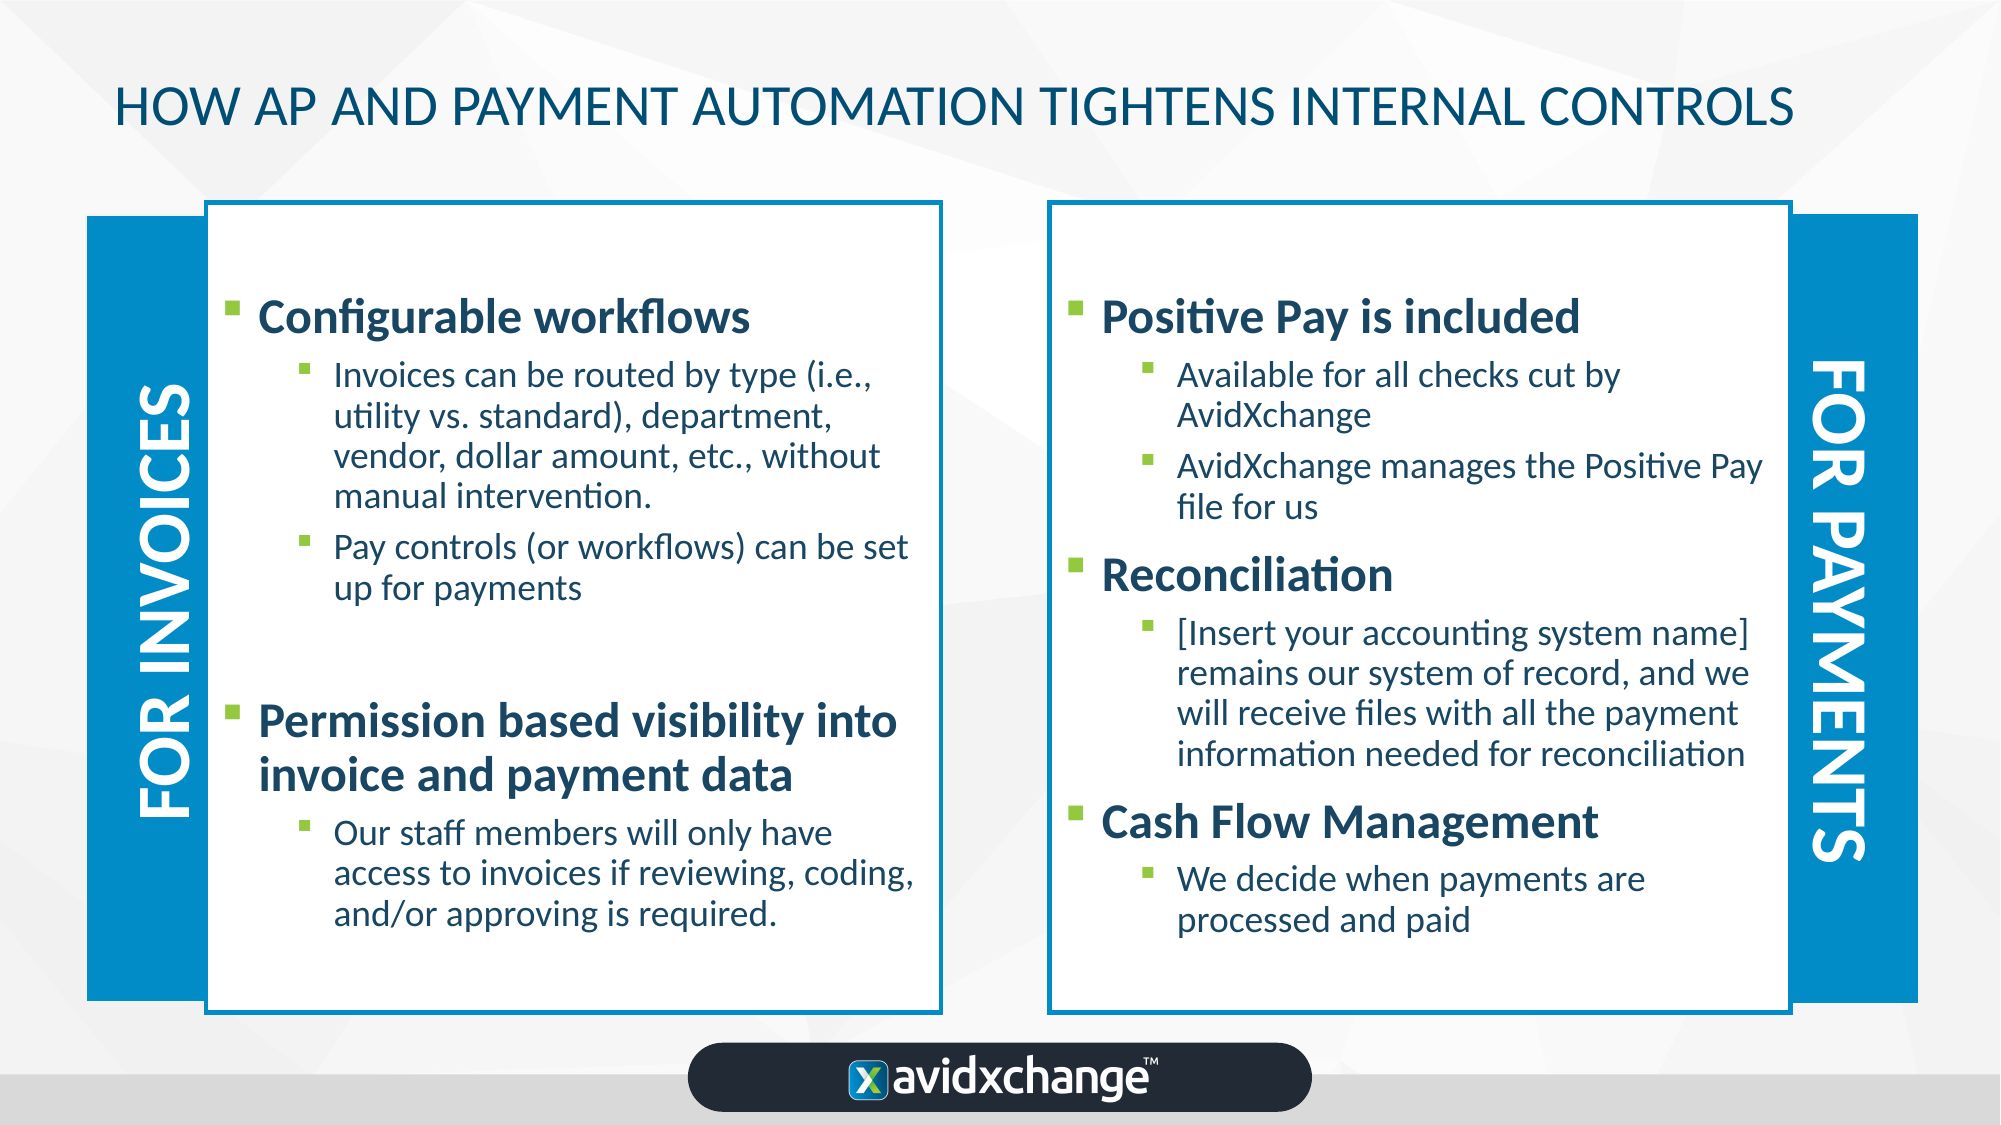

# HOW AP AND PAYMENT AUTOMATION TIGHTENS INTERNAL CONTROLS

Configurable workflows
Invoices can be routed by type (i.e., utility vs. standard), department, vendor, dollar amount, etc., without manual intervention.
Pay controls (or workflows) can be set up for payments

Permission based visibility into invoice and payment data
Our staff members will only have access to invoices if reviewing, coding, and/or approving is required.

Positive Pay is included
Available for all checks cut by AvidXchange
AvidXchange manages the Positive Pay file for us
Reconciliation
[Insert your accounting system name] remains our system of record, and we will receive files with all the payment information needed for reconciliation
Cash Flow Management
We decide when payments are processed and paid

 FOR PAYMENTS
 FOR INVOICES